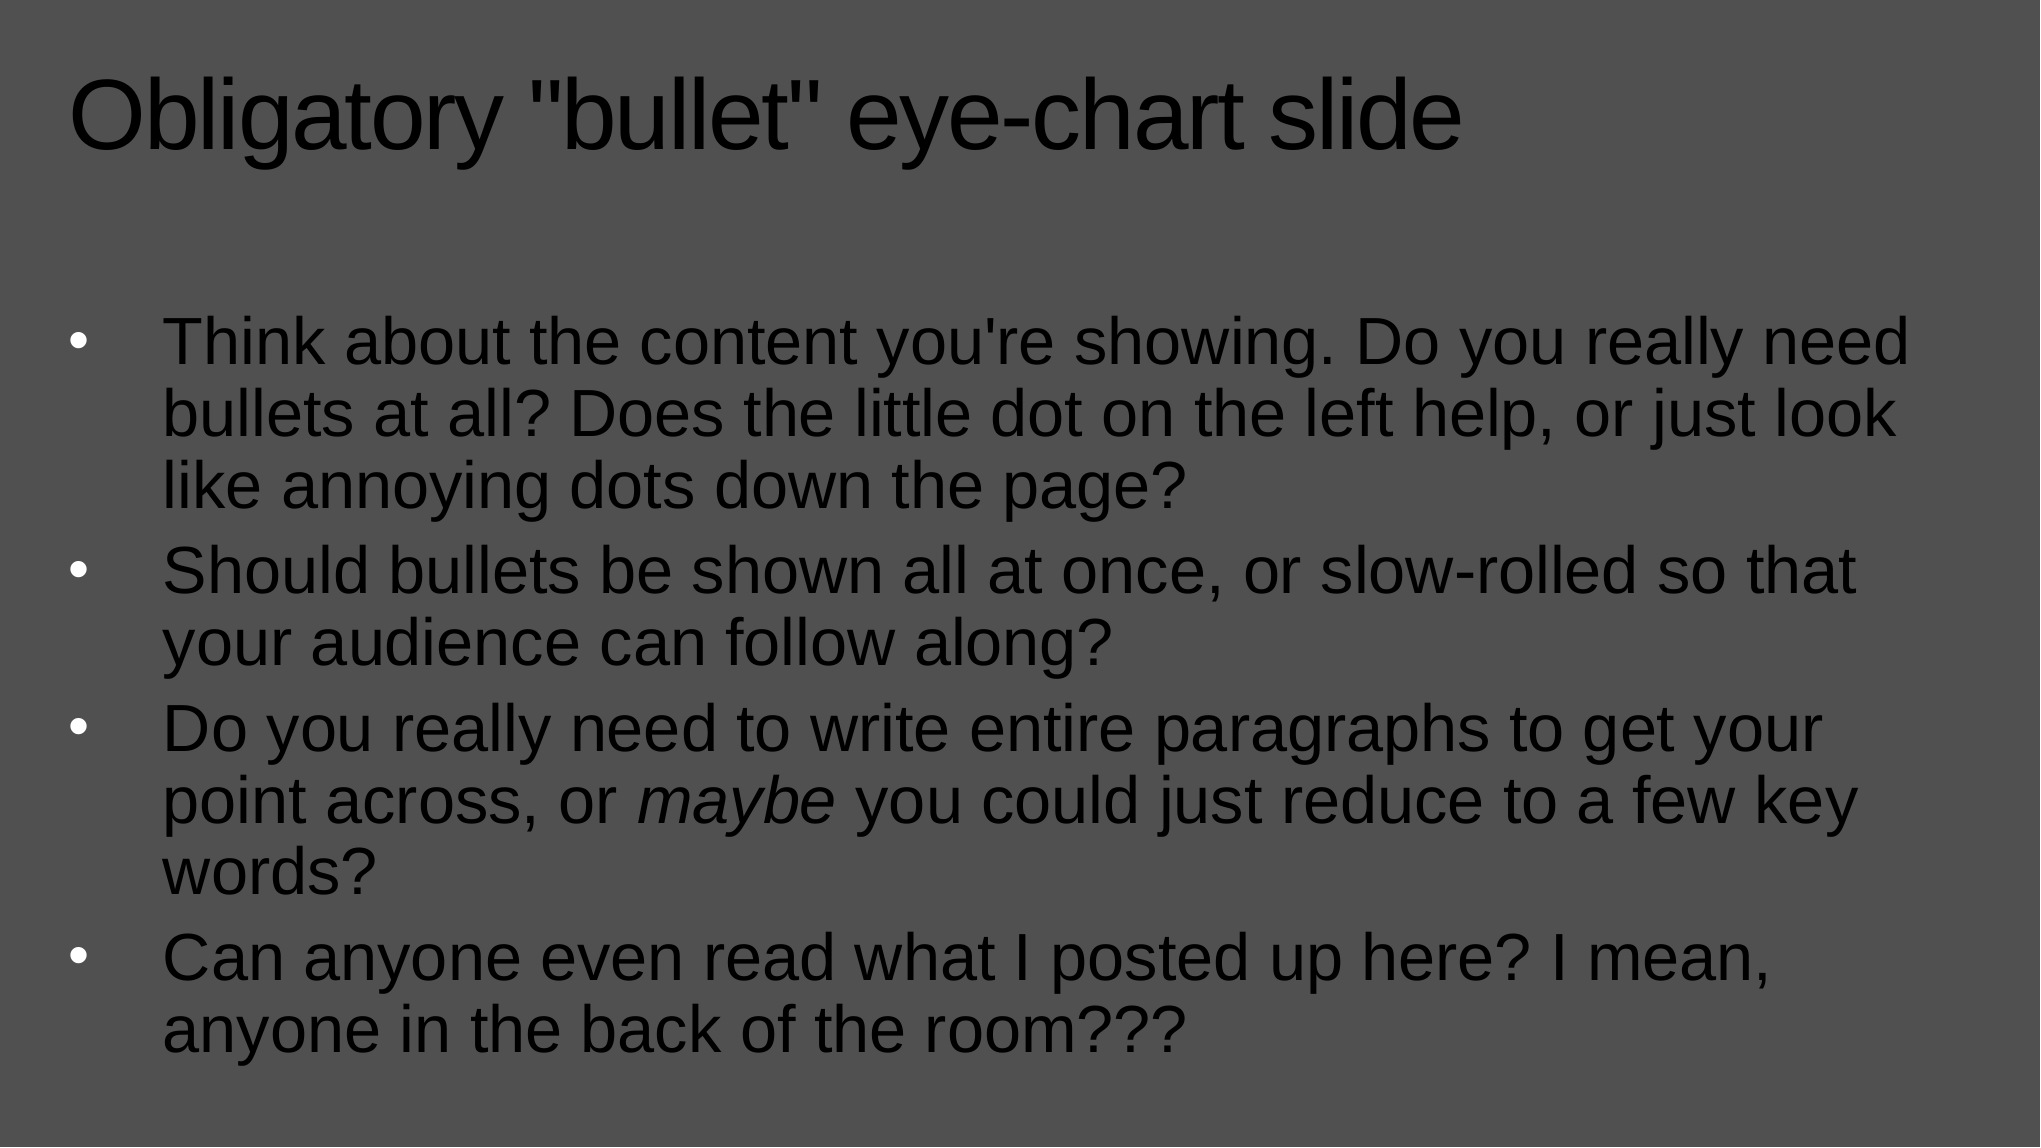

# Obligatory "bullet" eye-chart slide

Think about the content you're showing. Do you really need bullets at all? Does the little dot on the left help, or just look like annoying dots down the page?
Should bullets be shown all at once, or slow-rolled so that your audience can follow along?
Do you really need to write entire paragraphs to get your point across, or maybe you could just reduce to a few key words?
Can anyone even read what I posted up here? I mean, anyone in the back of the room???